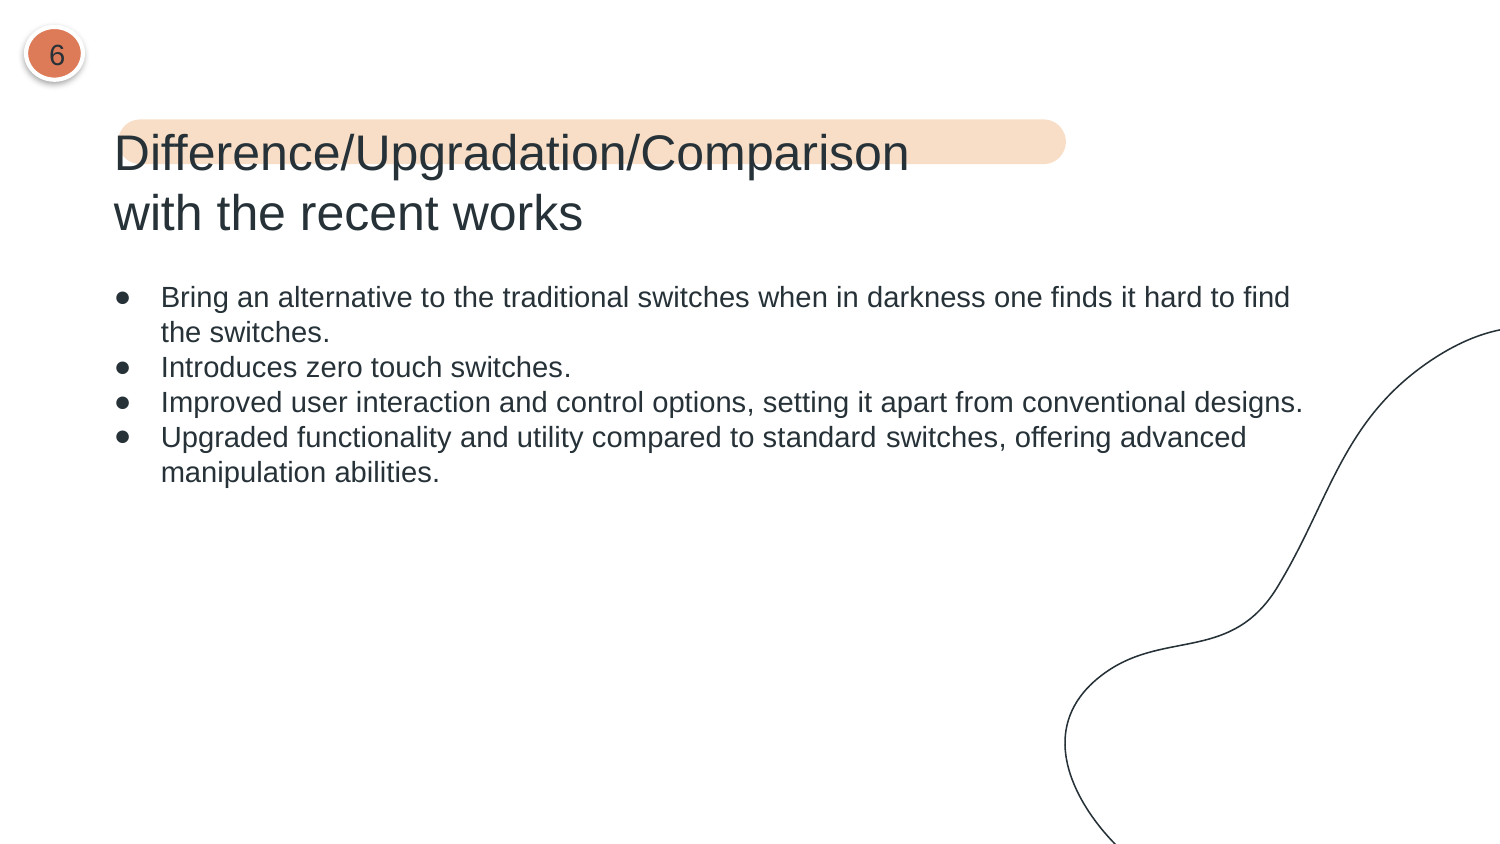

6
# Difference/Upgradation/Comparison with the recent works
Bring an alternative to the traditional switches when in darkness one finds it hard to find the switches.
Introduces zero touch switches.
Improved user interaction and control options, setting it apart from conventional designs.
Upgraded functionality and utility compared to standard switches, offering advanced manipulation abilities.